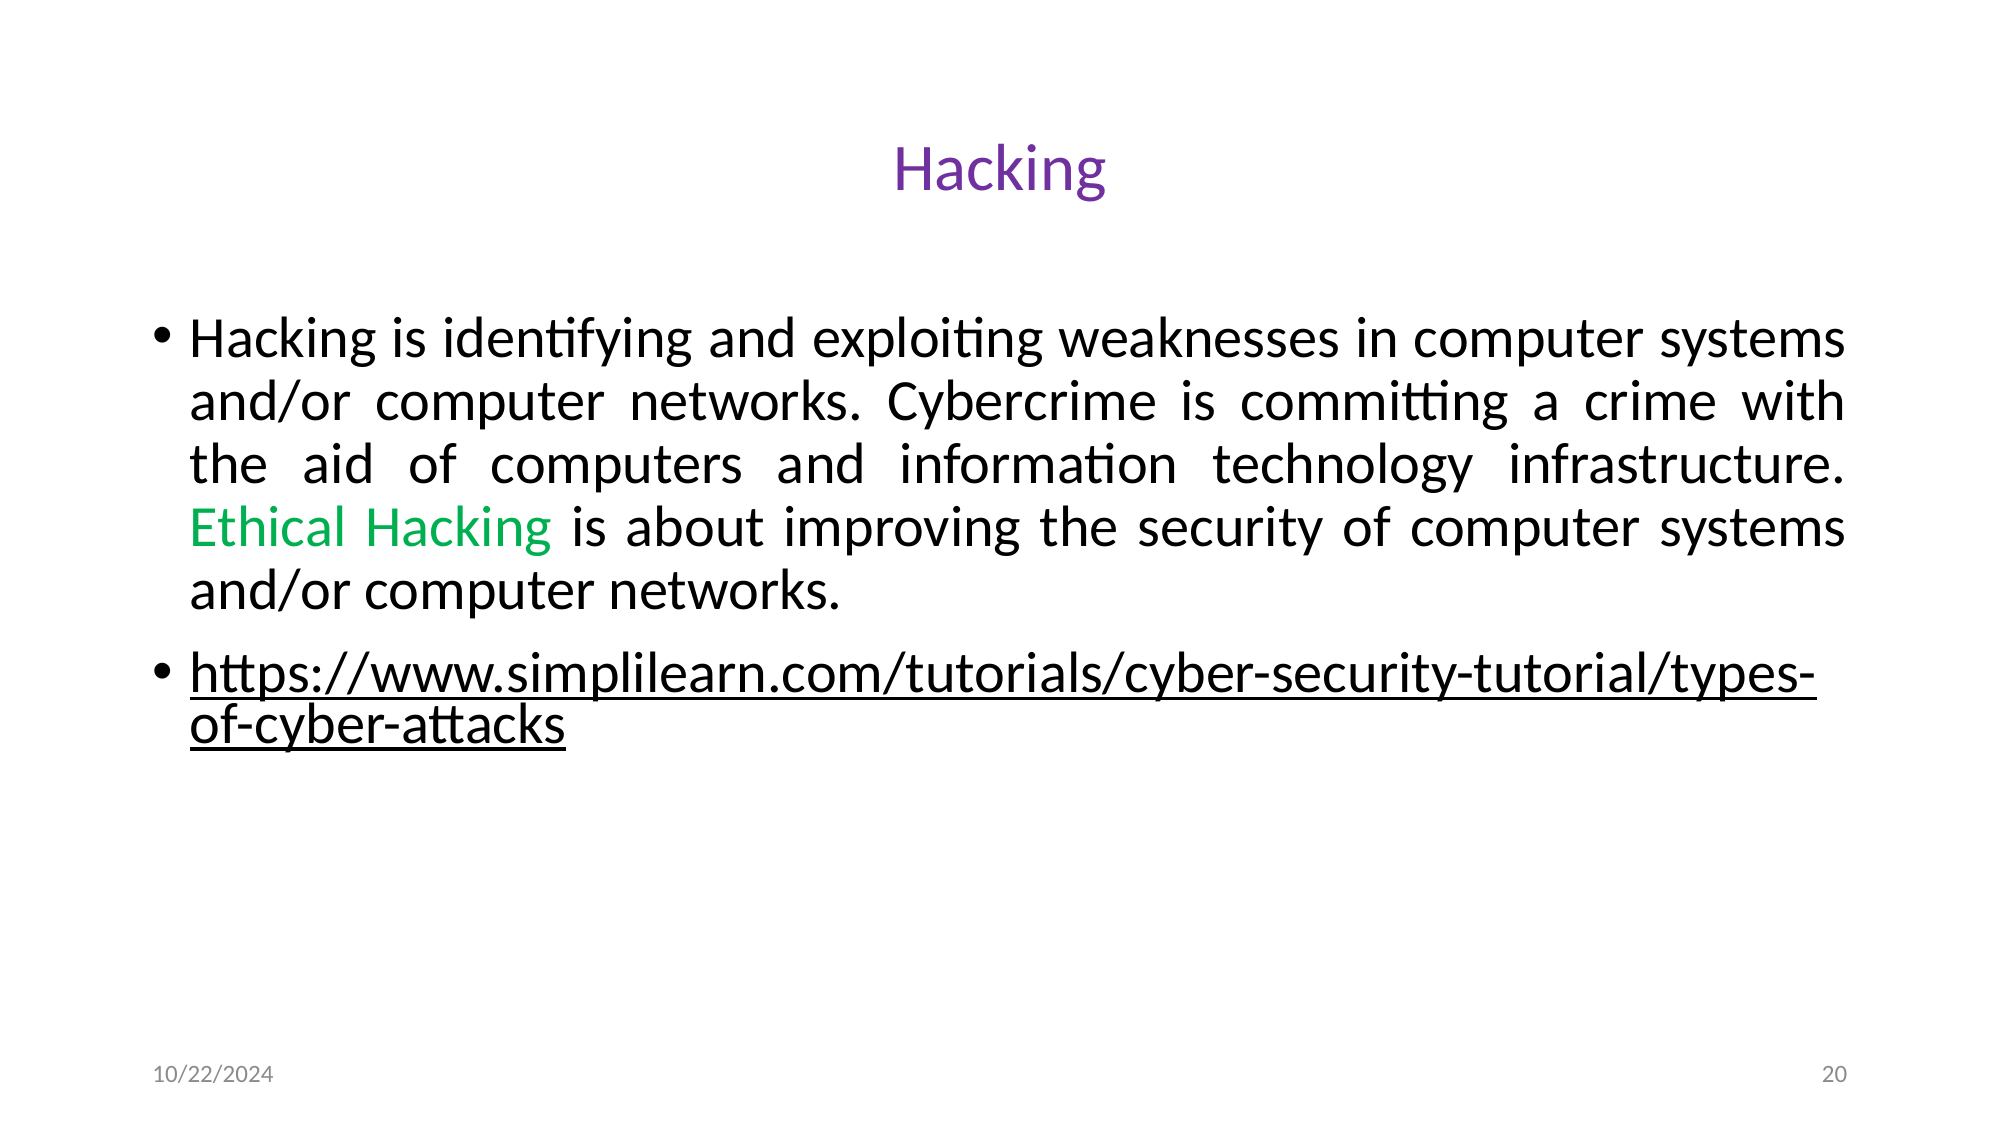

# Hacking
Hacking is identifying and exploiting weaknesses in computer systems and/or computer networks. Cybercrime is committing a crime with the aid of computers and information technology infrastructure. Ethical Hacking is about improving the security of computer systems and/or computer networks.
https://www.simplilearn.com/tutorials/cyber-security-tutorial/types-of-cyber-attacks
10/22/2024
20